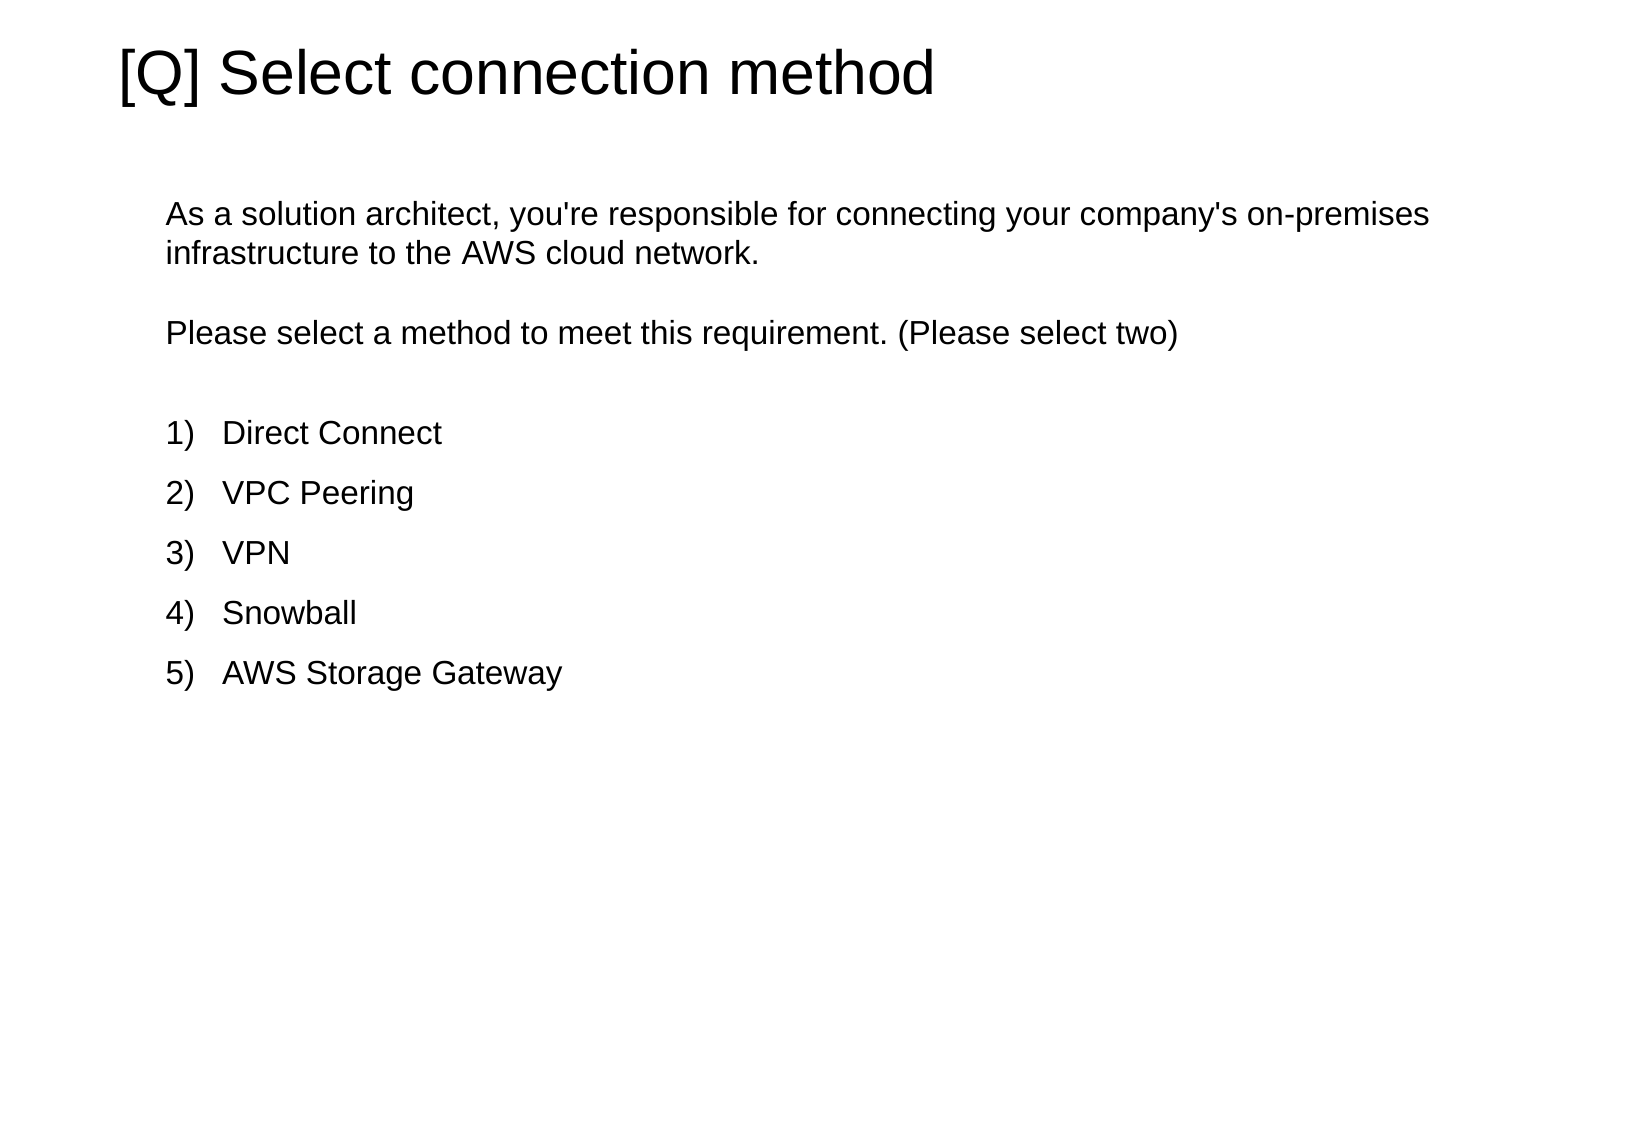

[Q] Select connection method
As a solution architect, you're responsible for connecting your company's on-premises infrastructure to the AWS cloud network.

Please select a method to meet this requirement. (Please select two)

Direct Connect
VPC Peering
VPN
Snowball
AWS Storage Gateway